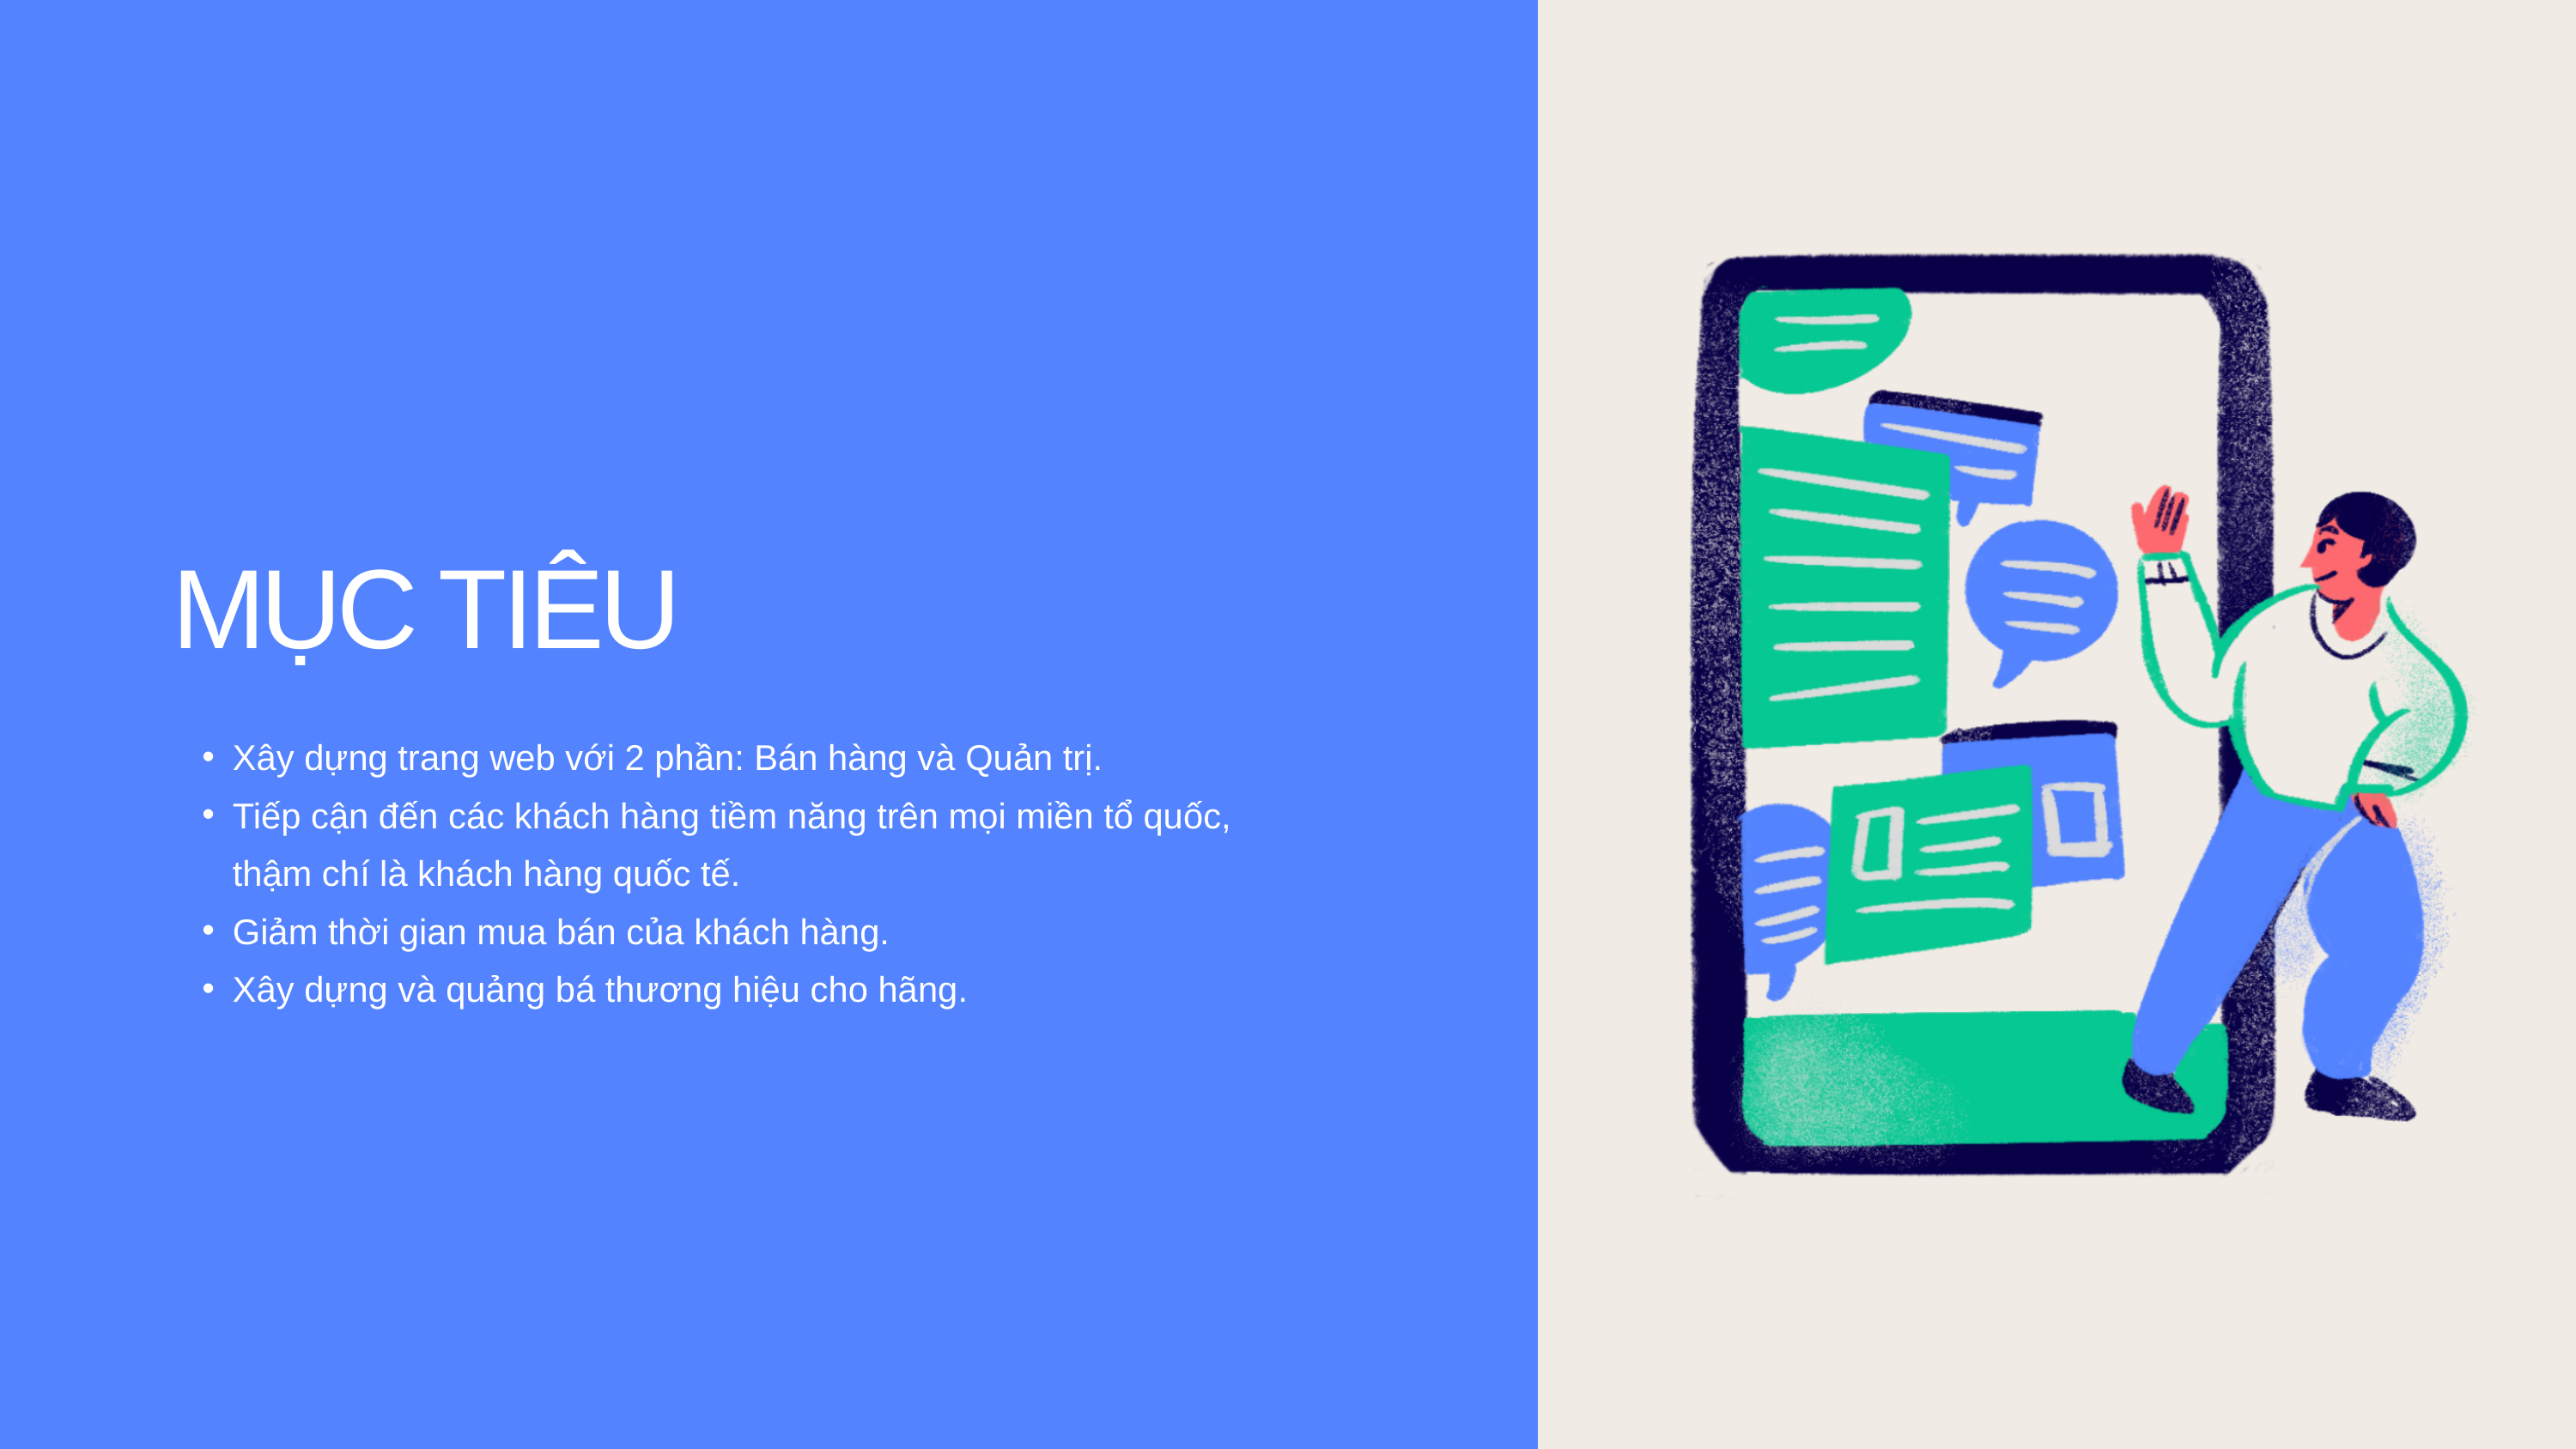

MỤC TIÊU
Xây dựng trang web với 2 phần: Bán hàng và Quản trị.
Tiếp cận đến các khách hàng tiềm năng trên mọi miền tổ quốc, thậm chí là khách hàng quốc tế.
Giảm thời gian mua bán của khách hàng.
Xây dựng và quảng bá thương hiệu cho hãng.